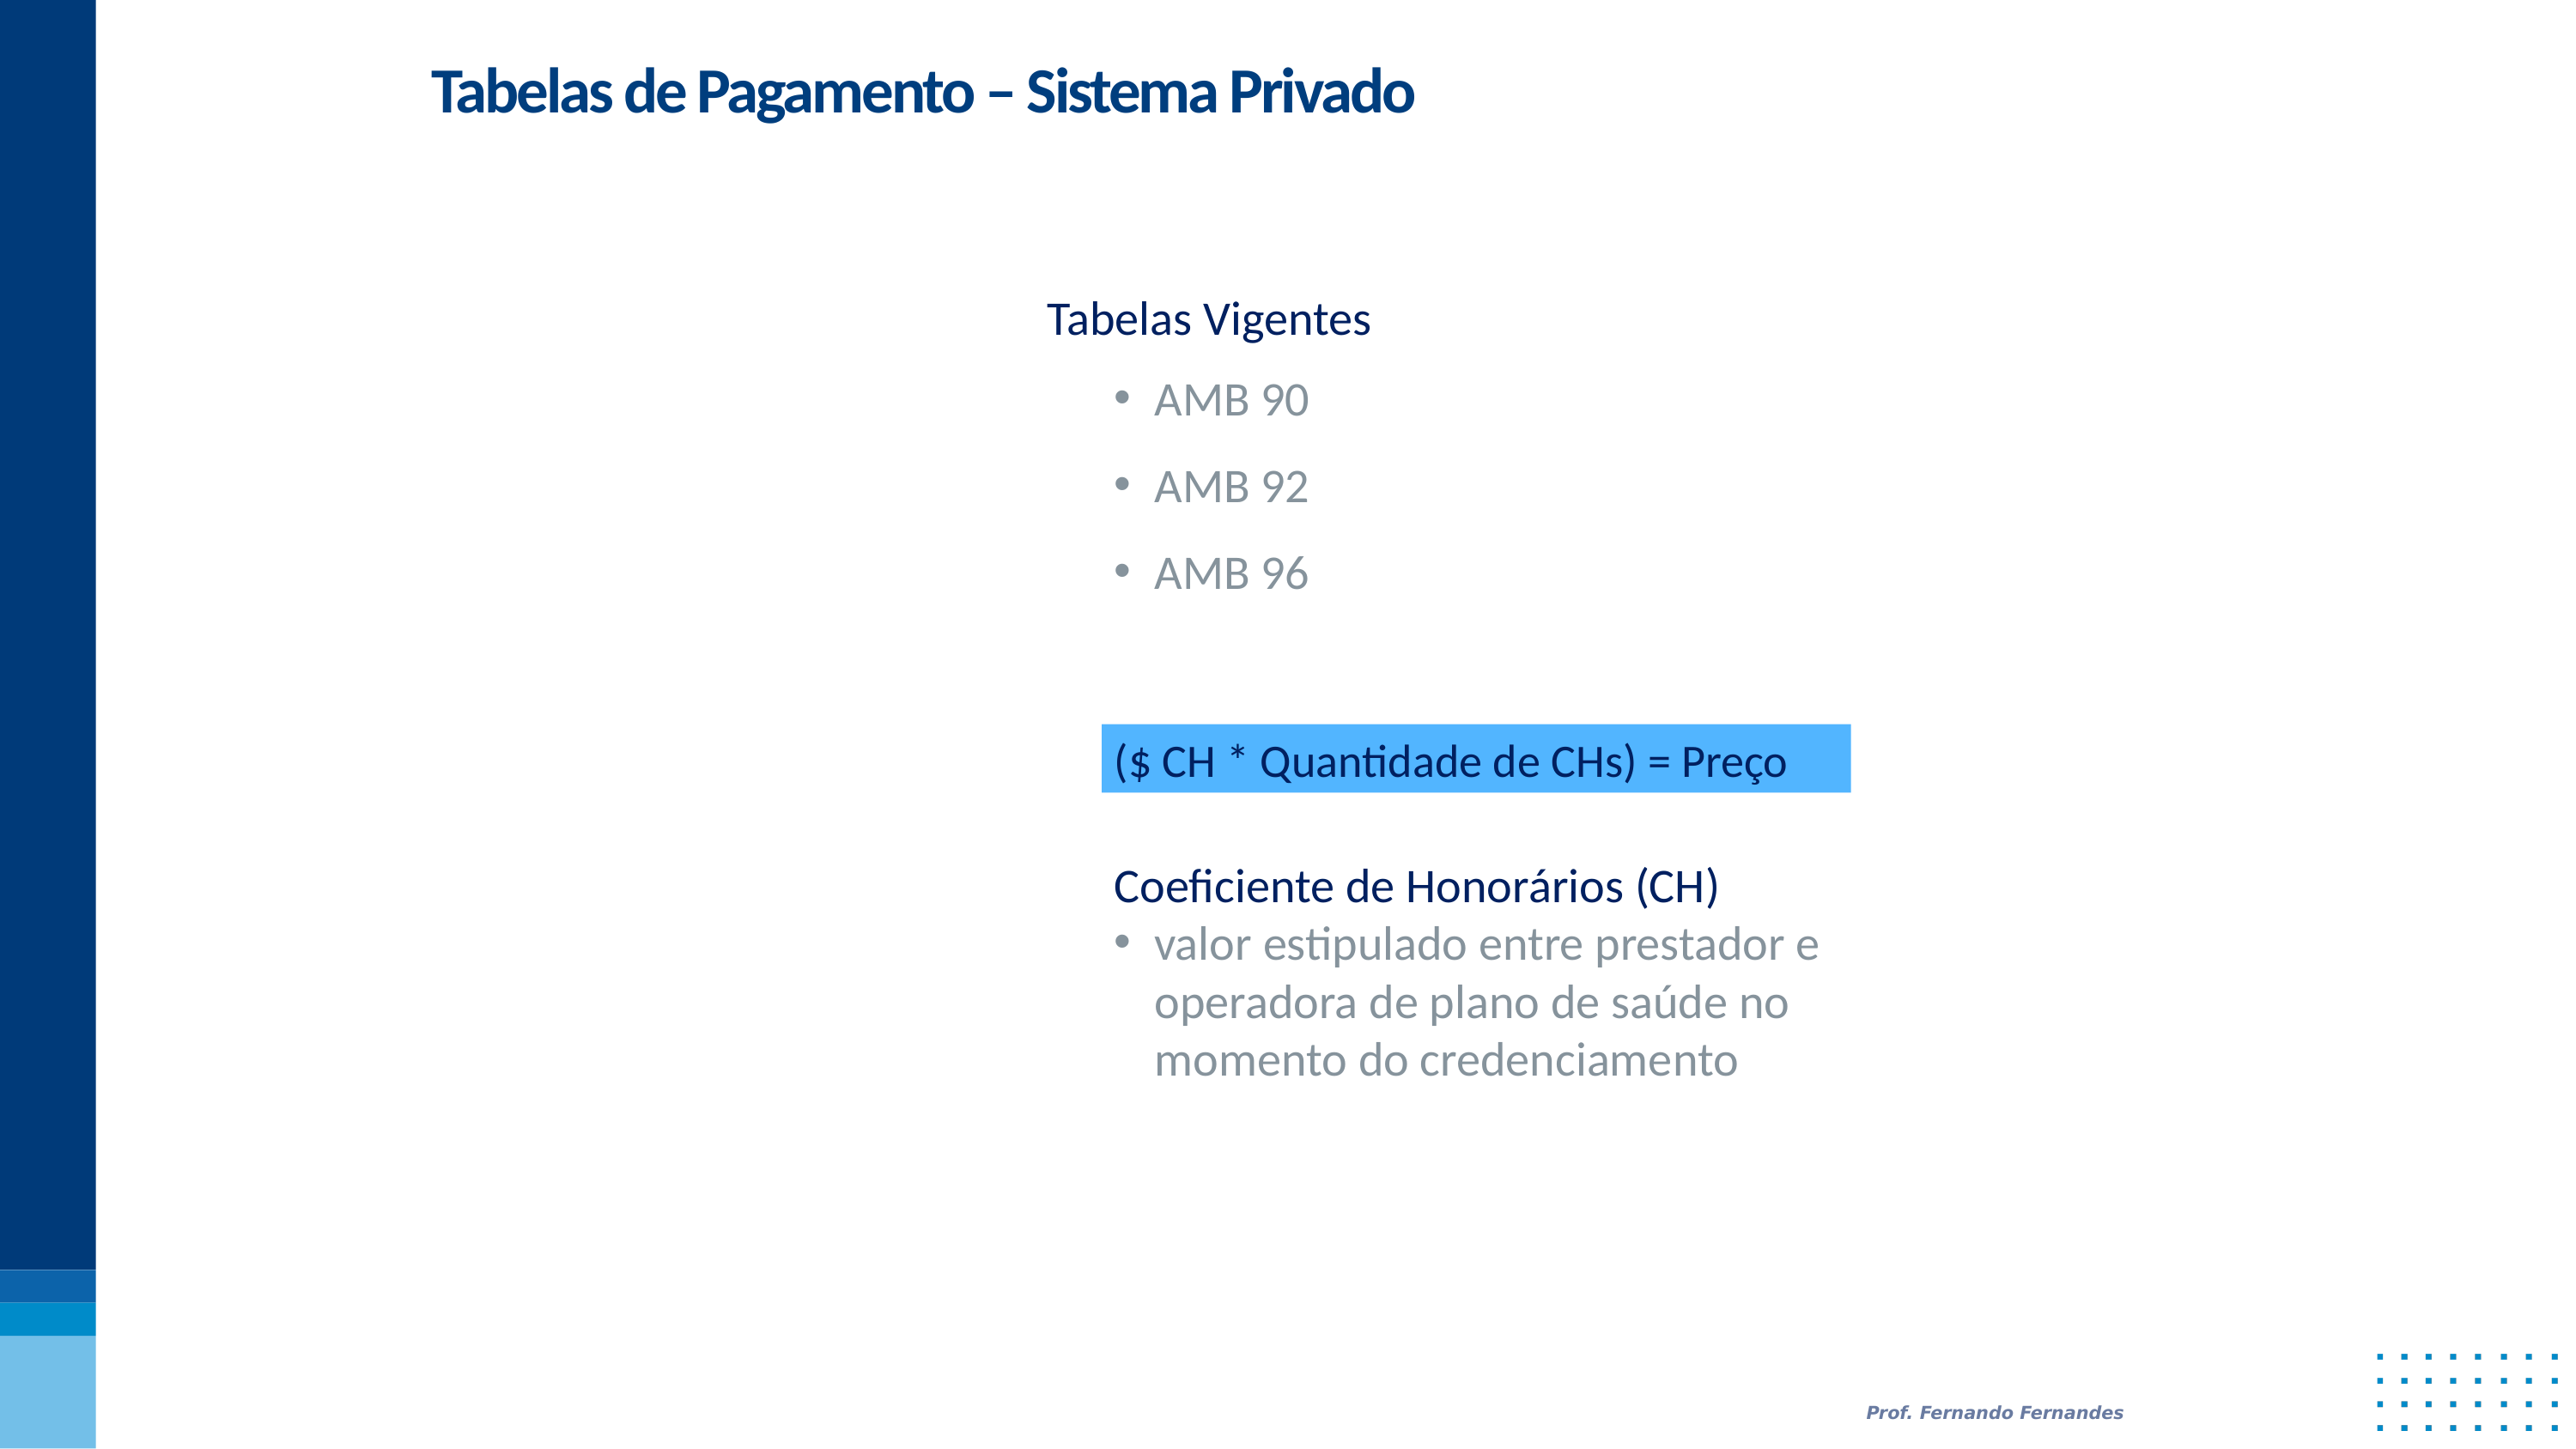

4
# Tabelas de Pagamento – Sistema Privado
Tabelas Vigentes
AMB 90
AMB 92
AMB 96
($ CH * Quantidade de CHs) = Preço
Coeficiente de Honorários (CH)
valor estipulado entre prestador e operadora de plano de saúde no momento do credenciamento
Prof. Fernando Fernandes